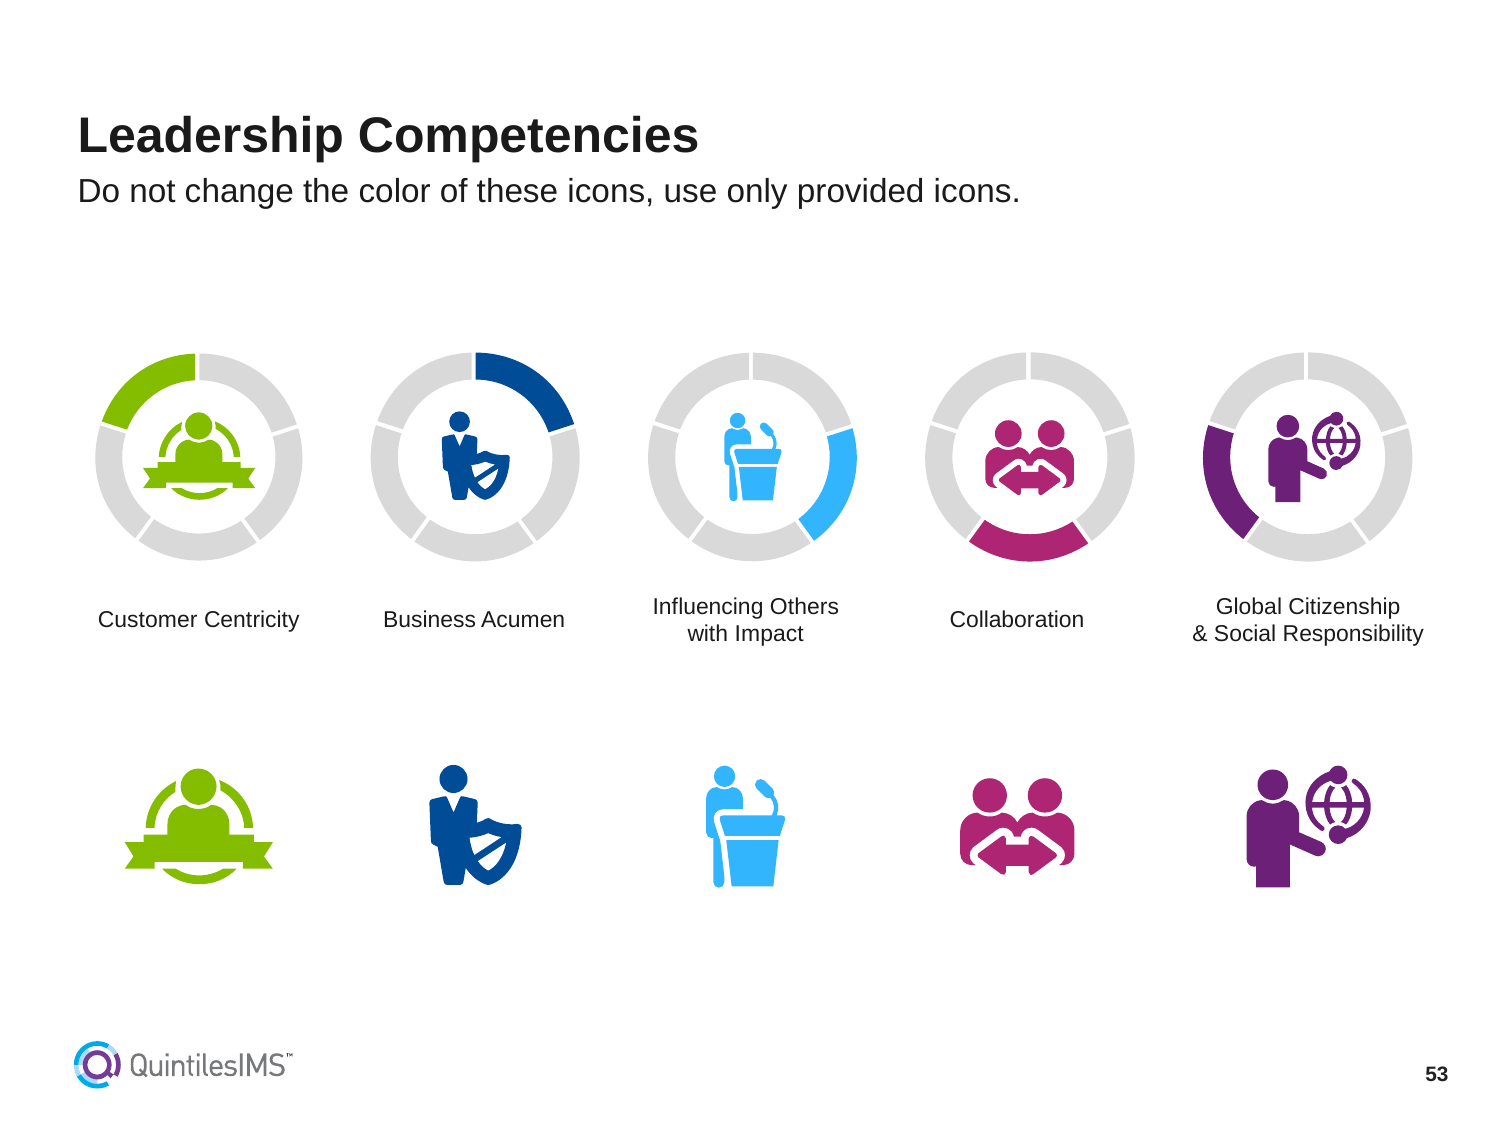

# Leadership Competencies
Do not change the color of these icons, use only provided icons.

Influencing Others
with Impact
Global Citizenship
& Social Responsibility
Customer Centricity
Business Acumen
Collaboration